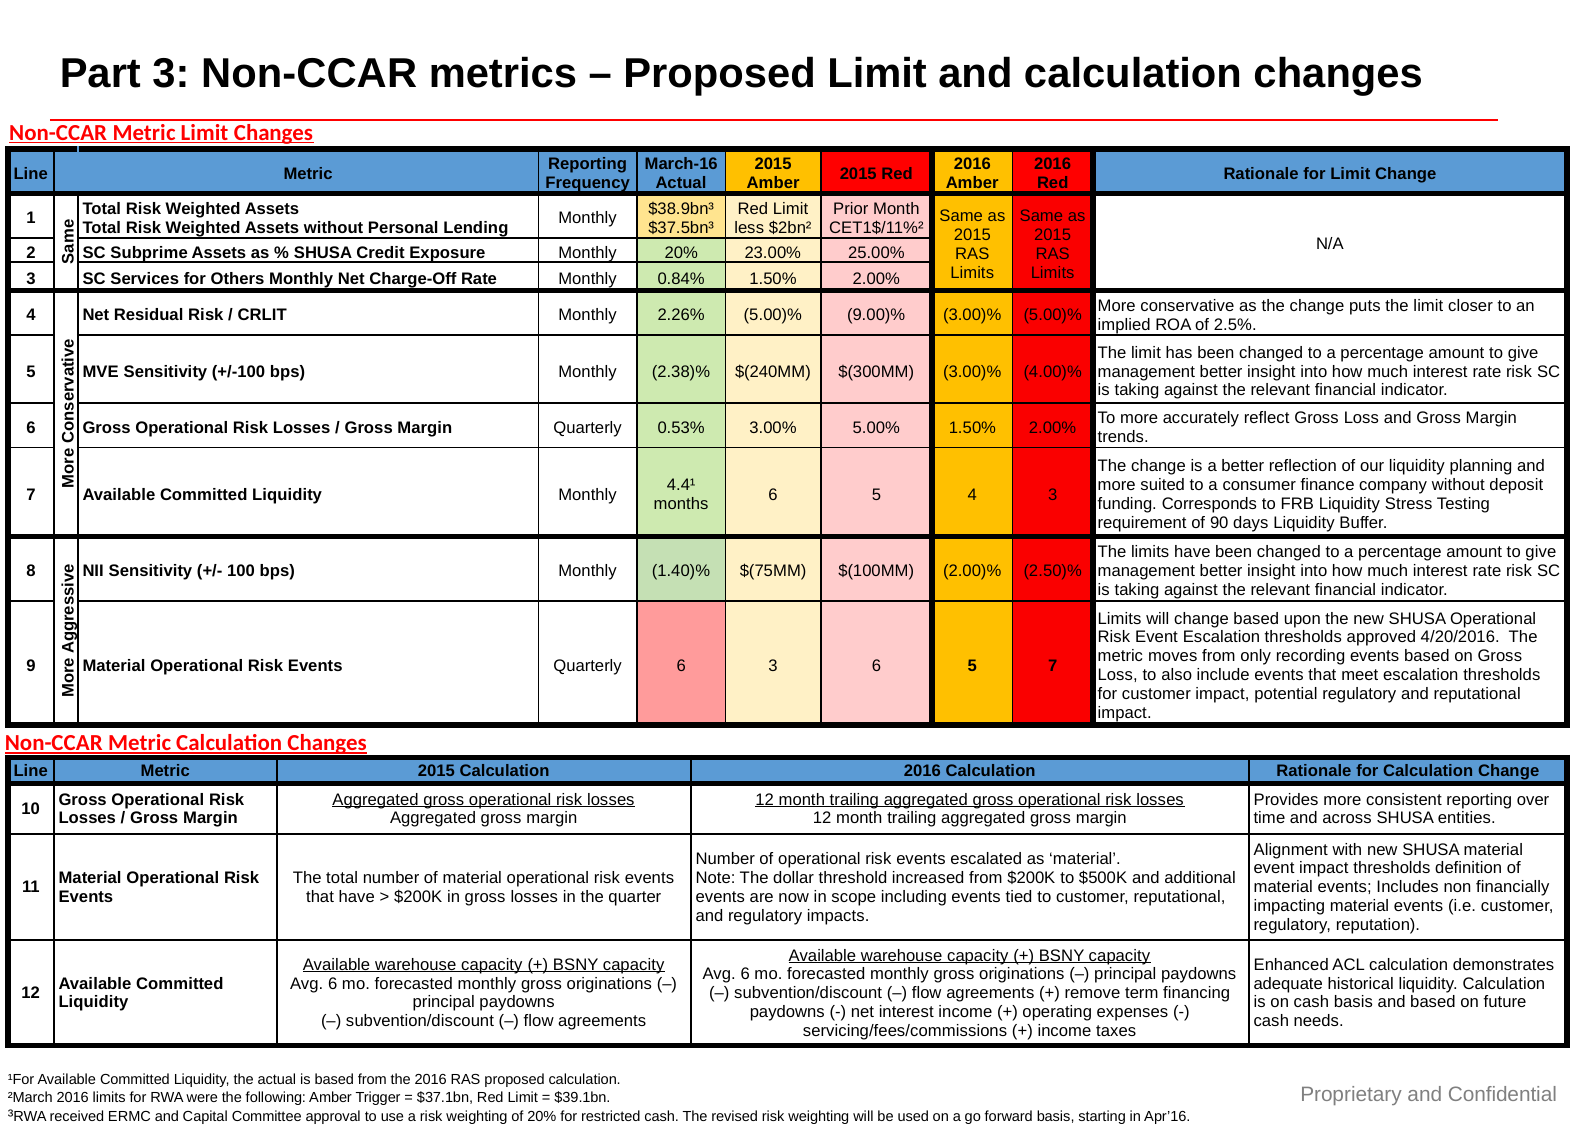

Part 3: Non-CCAR metrics – Proposed Limit and calculation changes
Non-CCAR Metric Limit Changes
| Line |  | Metric | Reporting Frequency | March-16 Actual | 2015 Amber | 2015 Red | 2016 Amber | 2016 Red | Rationale for Limit Change |
| --- | --- | --- | --- | --- | --- | --- | --- | --- | --- |
| 1 | Same | Total Risk Weighted Assets Total Risk Weighted Assets without Personal Lending | Monthly | $38.9bn³ $37.5bn³ | Red Limit less $2bn² | Prior Month CET1$/11%² | Same as 2015 RAS Limits | Same as 2015 RAS Limits | N/A |
| 2 |  | SC Subprime Assets as % SHUSA Credit Exposure | Monthly | 20% | 23.00% | 25.00% |  |  |  |
| 3 |  | SC Services for Others Monthly Net Charge-Off Rate | Monthly | 0.84% | 1.50% | 2.00% |  |  |  |
| 4 | More Conservative | Net Residual Risk / CRLIT | Monthly | 2.26% | (5.00)% | (9.00)% | (3.00)% | (5.00)% | More conservative as the change puts the limit closer to an implied ROA of 2.5%. |
| 5 |  | MVE Sensitivity (+/-100 bps) | Monthly | (2.38)% | $(240MM) | $(300MM) | (3.00)% | (4.00)% | The limit has been changed to a percentage amount to give management better insight into how much interest rate risk SC is taking against the relevant financial indicator. |
| 6 |  | Gross Operational Risk Losses / Gross Margin | Quarterly | 0.53% | 3.00% | 5.00% | 1.50% | 2.00% | To more accurately reflect Gross Loss and Gross Margin trends. |
| 7 |  | Available Committed Liquidity | Monthly | 4.4¹ months | 6 | 5 | 4 | 3 | The change is a better reflection of our liquidity planning and more suited to a consumer finance company without deposit funding. Corresponds to FRB Liquidity Stress Testing requirement of 90 days Liquidity Buffer. |
| 8 | More Aggressive | NII Sensitivity (+/- 100 bps) | Monthly | (1.40)% | $(75MM) | $(100MM) | (2.00)% | (2.50)% | The limits have been changed to a percentage amount to give management better insight into how much interest rate risk SC is taking against the relevant financial indicator. |
| 9 |  | Material Operational Risk Events | Quarterly | 6 | 3 | 6 | 5 | 7 | Limits will change based upon the new SHUSA Operational Risk Event Escalation thresholds approved 4/20/2016. The metric moves from only recording events based on Gross Loss, to also include events that meet escalation thresholds for customer impact, potential regulatory and reputational impact. |
Non-CCAR Metric Calculation Changes
| Line | Metric | 2015 Calculation | 2016 Calculation | Rationale for Calculation Change |
| --- | --- | --- | --- | --- |
| 10 | Gross Operational Risk Losses / Gross Margin | Aggregated gross operational risk losses Aggregated gross margin | 12 month trailing aggregated gross operational risk losses 12 month trailing aggregated gross margin | Provides more consistent reporting over time and across SHUSA entities. |
| 11 | Material Operational Risk Events | The total number of material operational risk events that have > $200K in gross losses in the quarter | Number of operational risk events escalated as ‘material’. Note: The dollar threshold increased from $200K to $500K and additional events are now in scope including events tied to customer, reputational, and regulatory impacts. | Alignment with new SHUSA material event impact thresholds definition of material events; Includes non financially impacting material events (i.e. customer, regulatory, reputation). |
| 12 | Available Committed Liquidity | Available warehouse capacity (+) BSNY capacity Avg. 6 mo. forecasted monthly gross originations (–) principal paydowns (–) subvention/discount (–) flow agreements | Available warehouse capacity (+) BSNY capacity Avg. 6 mo. forecasted monthly gross originations (–) principal paydowns (–) subvention/discount (–) flow agreements (+) remove term financing paydowns (-) net interest income (+) operating expenses (-) servicing/fees/commissions (+) income taxes | Enhanced ACL calculation demonstrates adequate historical liquidity. Calculation is on cash basis and based on future cash needs. |
¹For Available Committed Liquidity, the actual is based from the 2016 RAS proposed calculation.
²March 2016 limits for RWA were the following: Amber Trigger = $37.1bn, Red Limit = $39.1bn.
³RWA received ERMC and Capital Committee approval to use a risk weighting of 20% for restricted cash. The revised risk weighting will be used on a go forward basis, starting in Apr’16.
Proprietary and Confidential